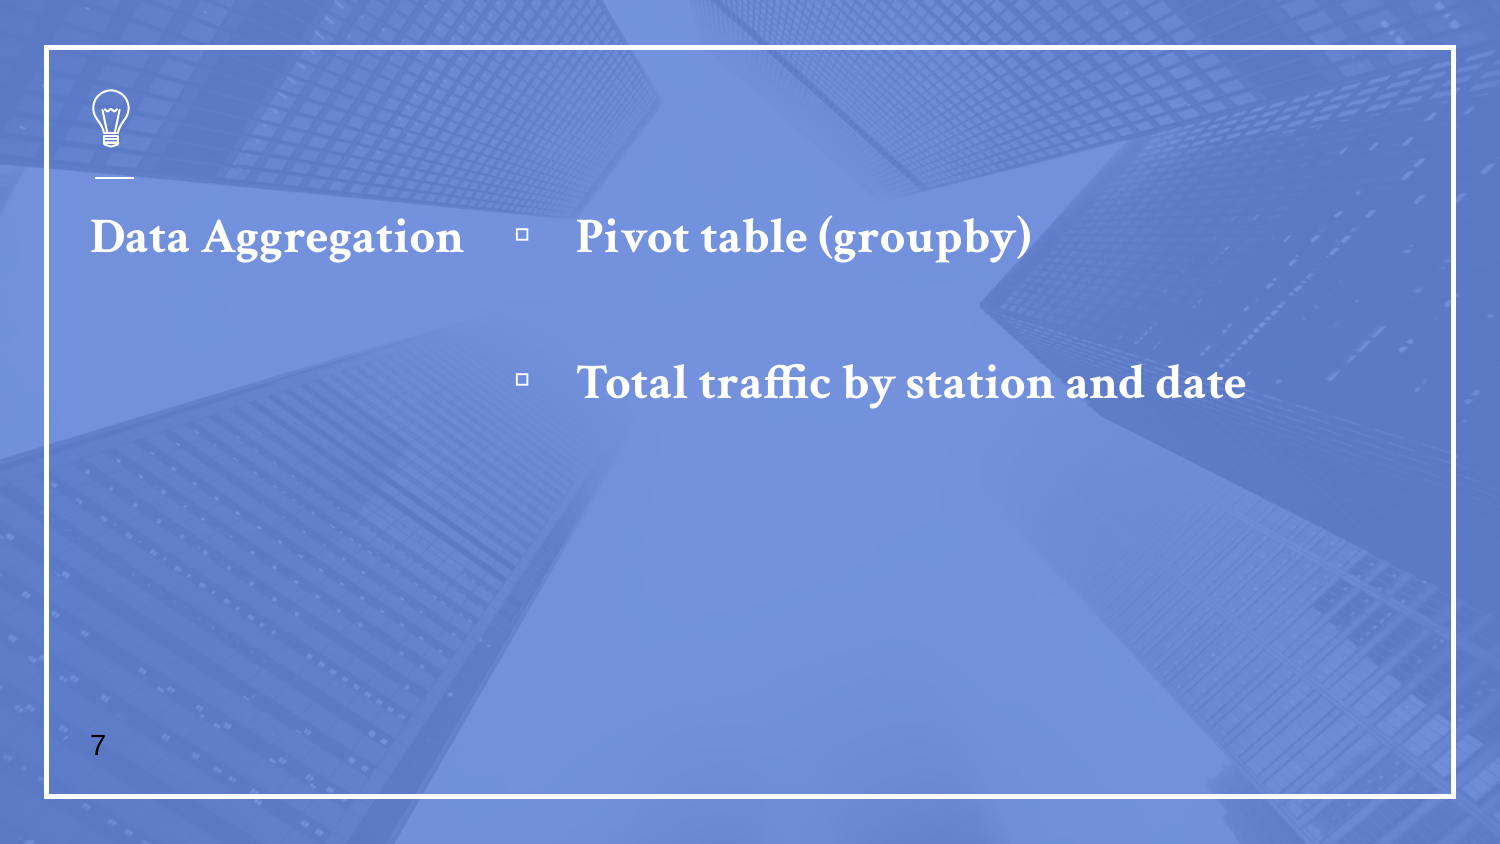

# Data Aggregation
Pivot table (groupby)

Total traffic by station and date
7